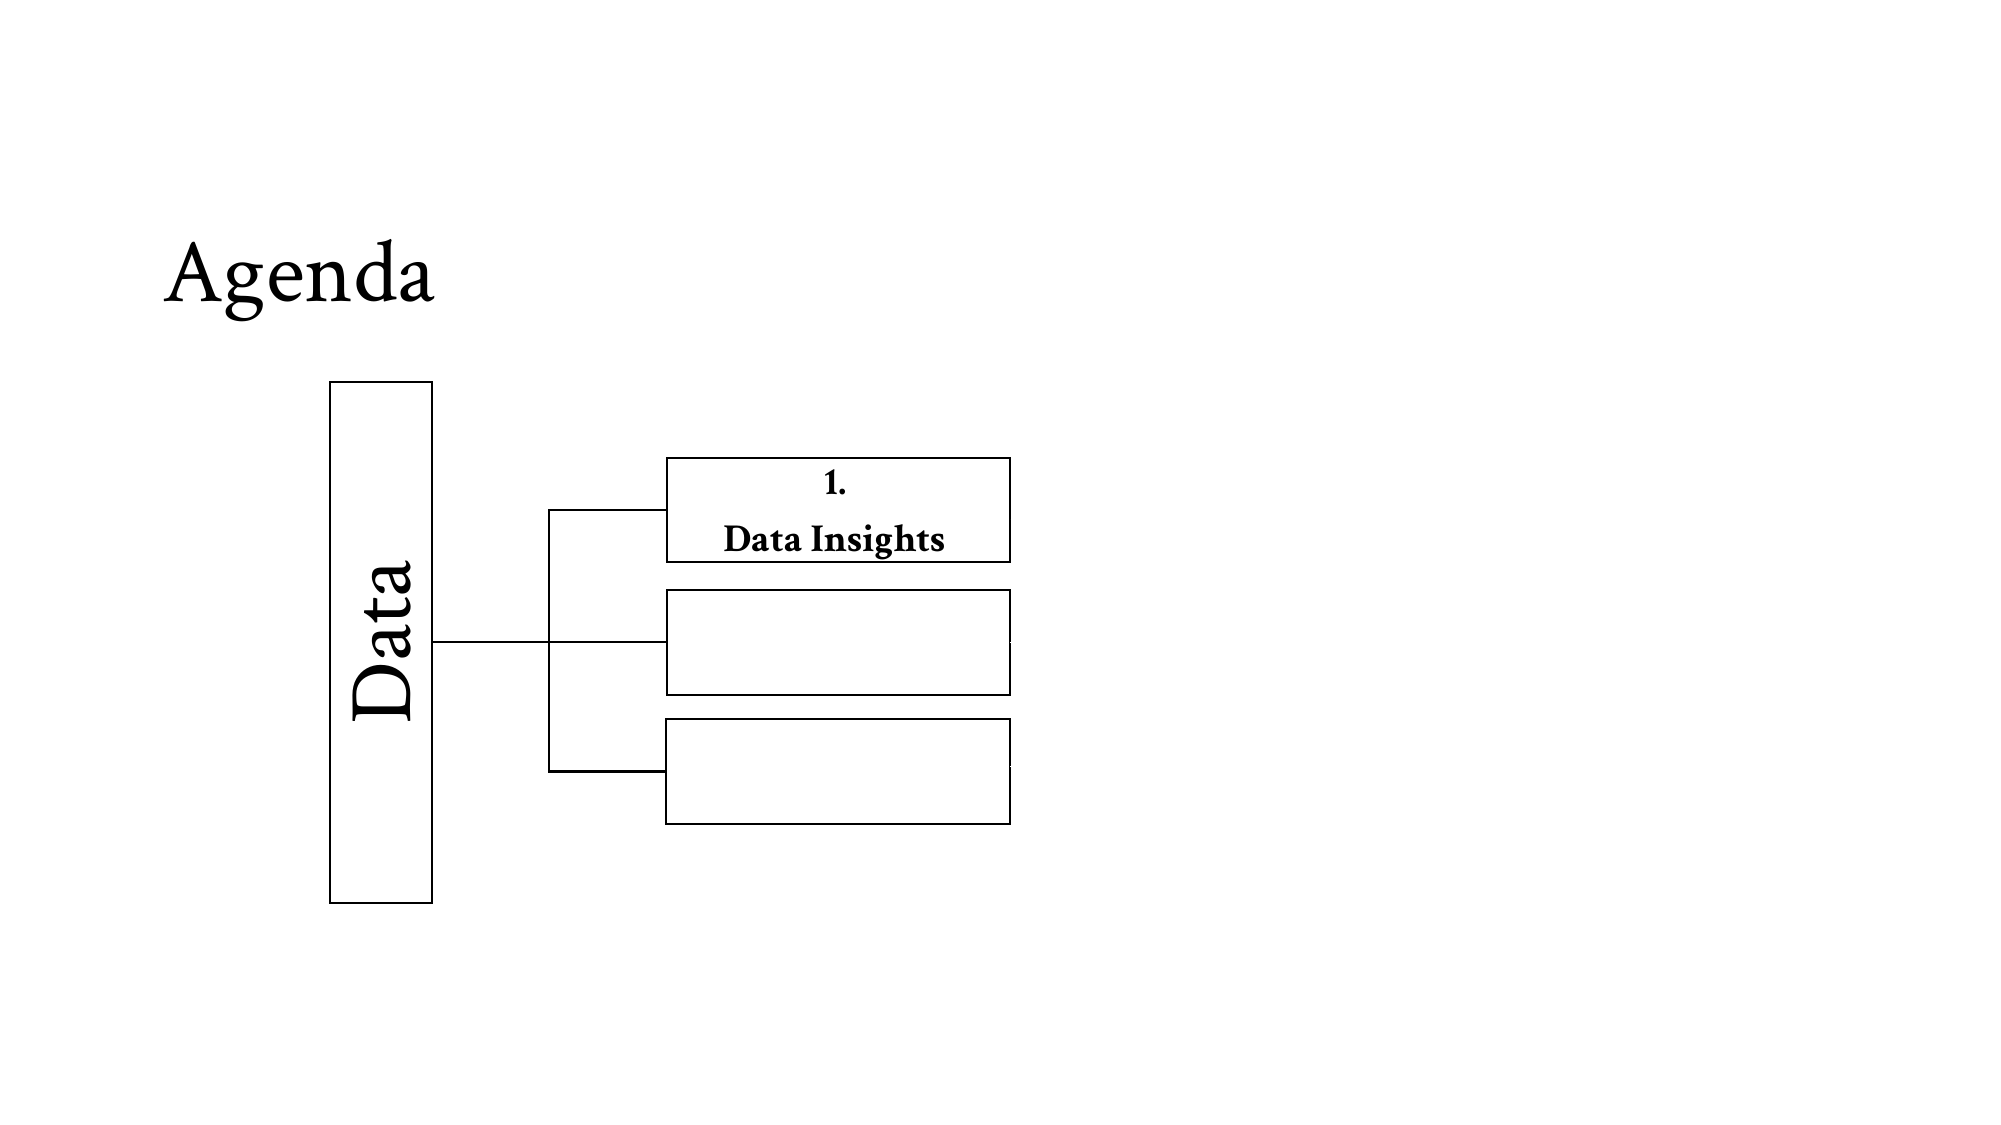

# Agenda

Data
1.
Data Insights
3.
Cosine Similarity
2.
Features
Modern Jazz Discovery App